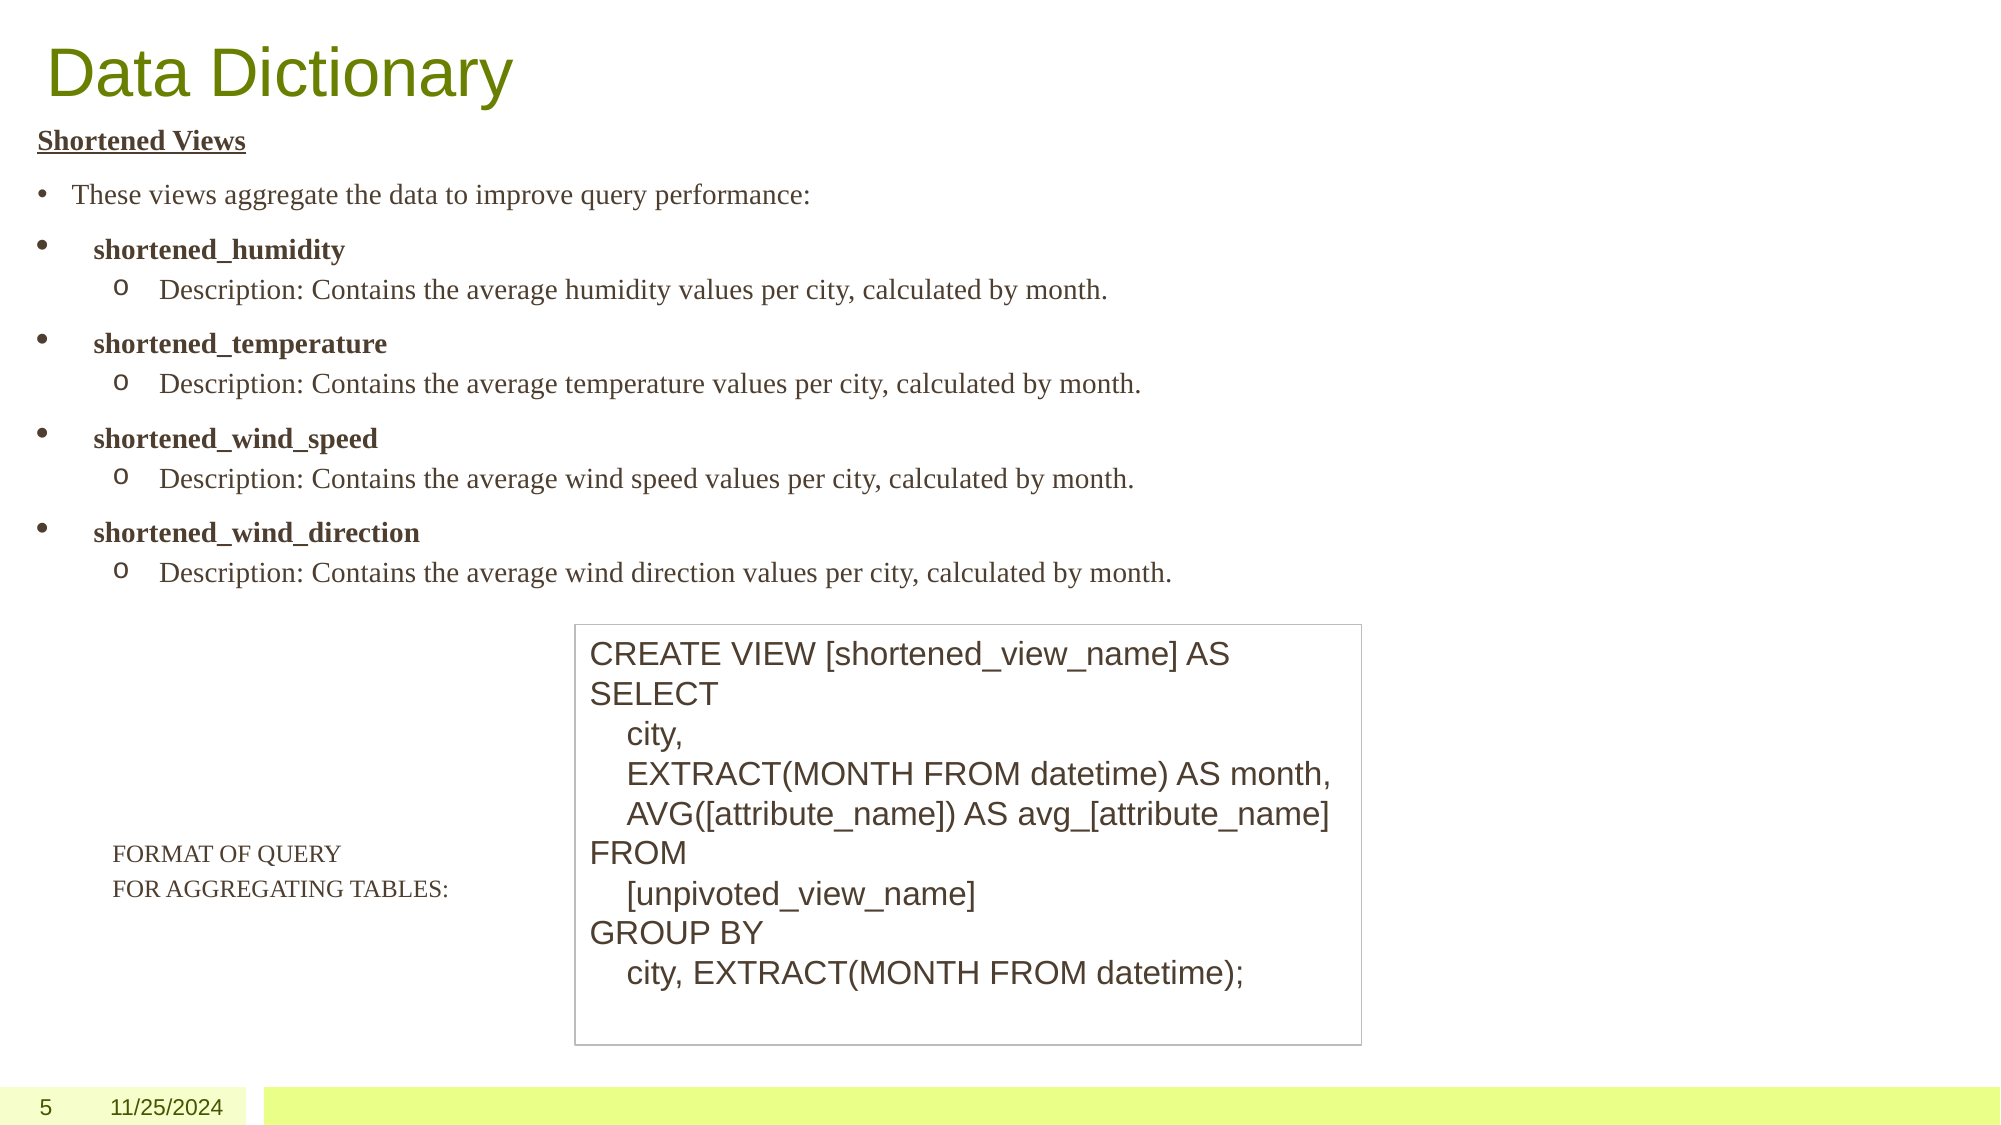

# Data Dictionary
Shortened Views
These views aggregate the data to improve query performance:
shortened_humidity
Description: Contains the average humidity values per city, calculated by month.
shortened_temperature
Description: Contains the average temperature values per city, calculated by month.
shortened_wind_speed
Description: Contains the average wind speed values per city, calculated by month.
shortened_wind_direction
Description: Contains the average wind direction values per city, calculated by month.

FORMAT OF QUERY
FOR AGGREGATING TABLES:

CREATE VIEW [shortened_view_name] AS
SELECT
    city,
    EXTRACT(MONTH FROM datetime) AS month,
    AVG([attribute_name]) AS avg_[attribute_name]
FROM
    [unpivoted_view_name]
GROUP BY
    city, EXTRACT(MONTH FROM datetime);
5
11/25/2024